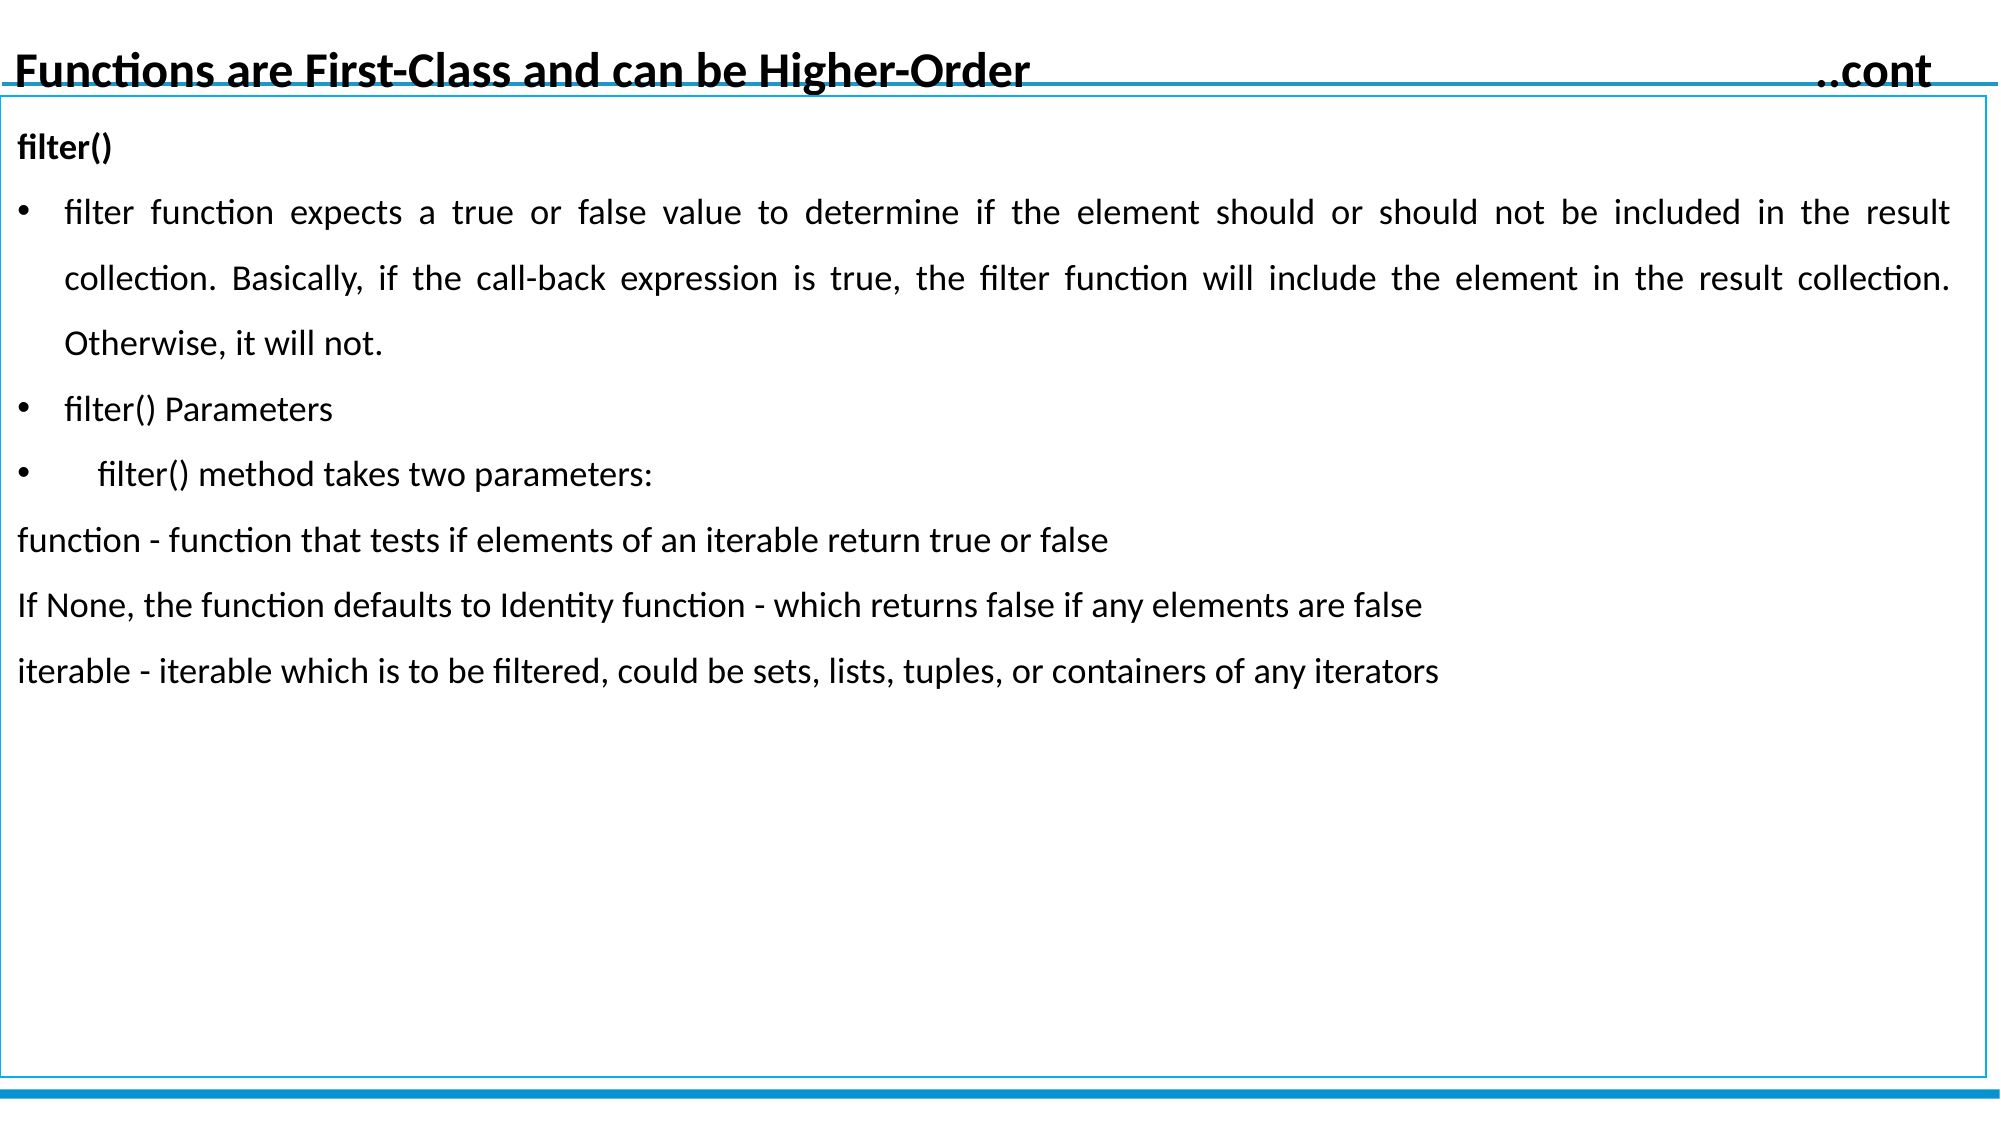

Functions are First-Class and can be Higher-Order						..cont

filter()
filter function expects a true or false value to determine if the element should or should not be included in the result collection. Basically, if the call-back expression is true, the filter function will include the element in the result collection. Otherwise, it will not.
filter() Parameters
    filter() method takes two parameters:
function - function that tests if elements of an iterable return true or false
If None, the function defaults to Identity function - which returns false if any elements are false
iterable - iterable which is to be filtered, could be sets, lists, tuples, or containers of any iterators